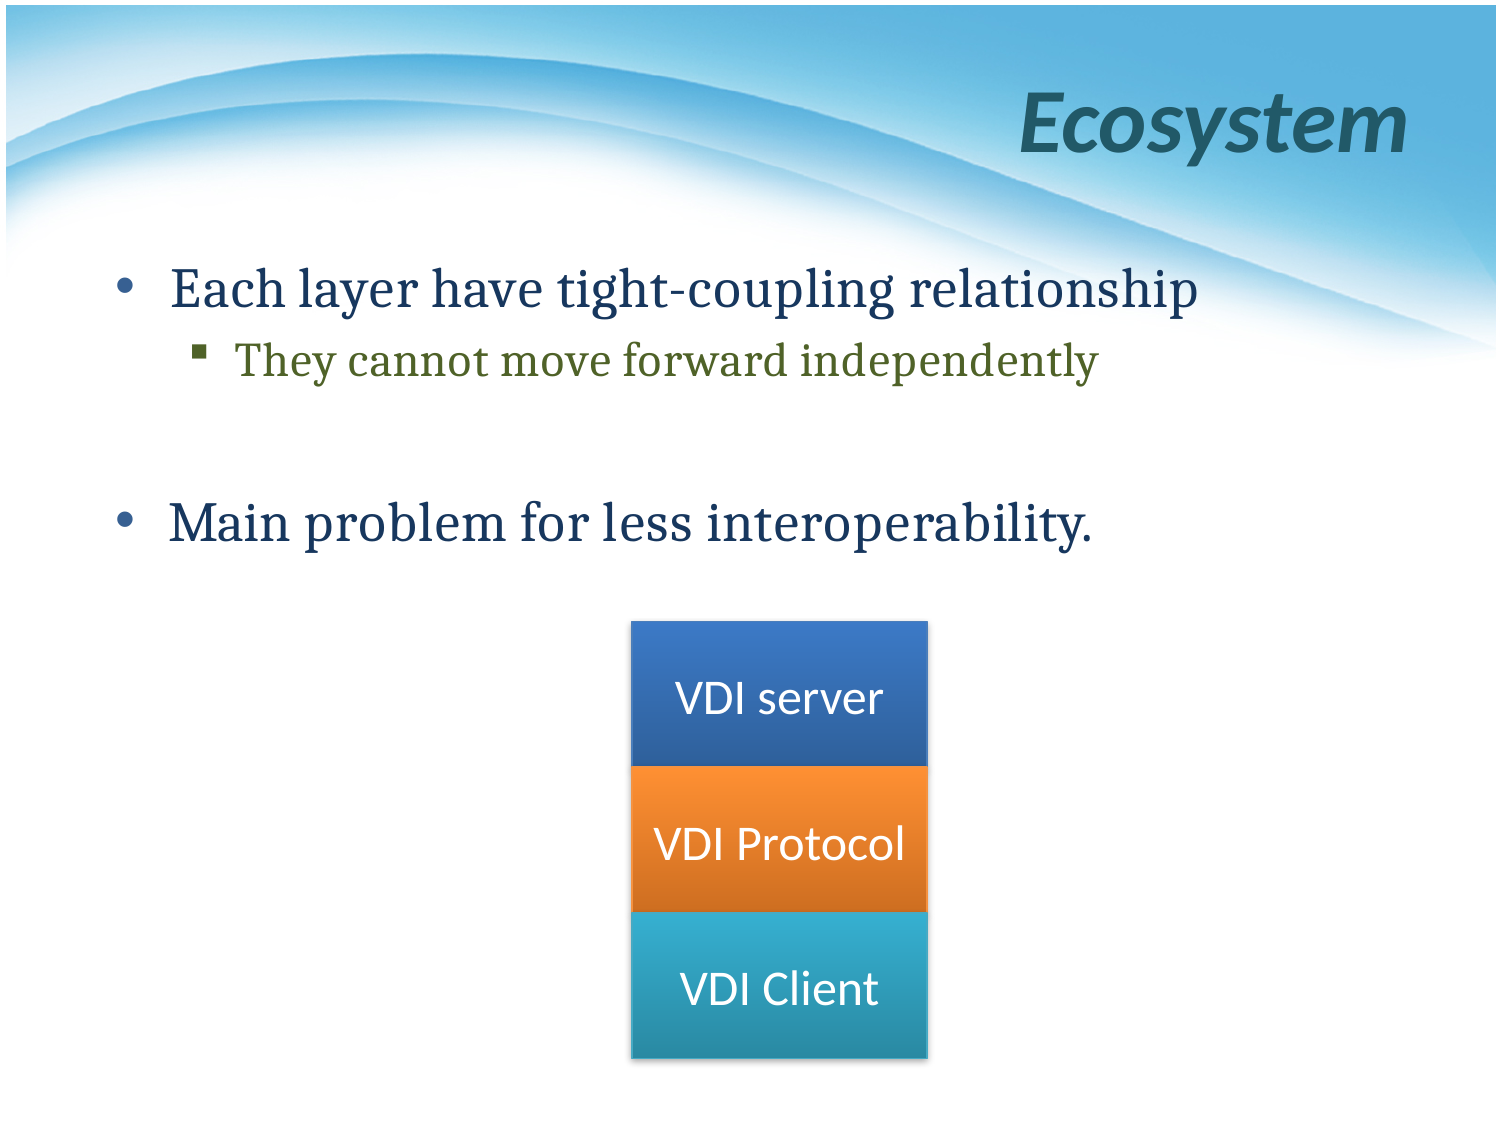

# Ecosystem
Each layer have tight-coupling relationship
They cannot move forward independently

Main problem for less interoperability.
VDI server
VDI Protocol
VDI Client